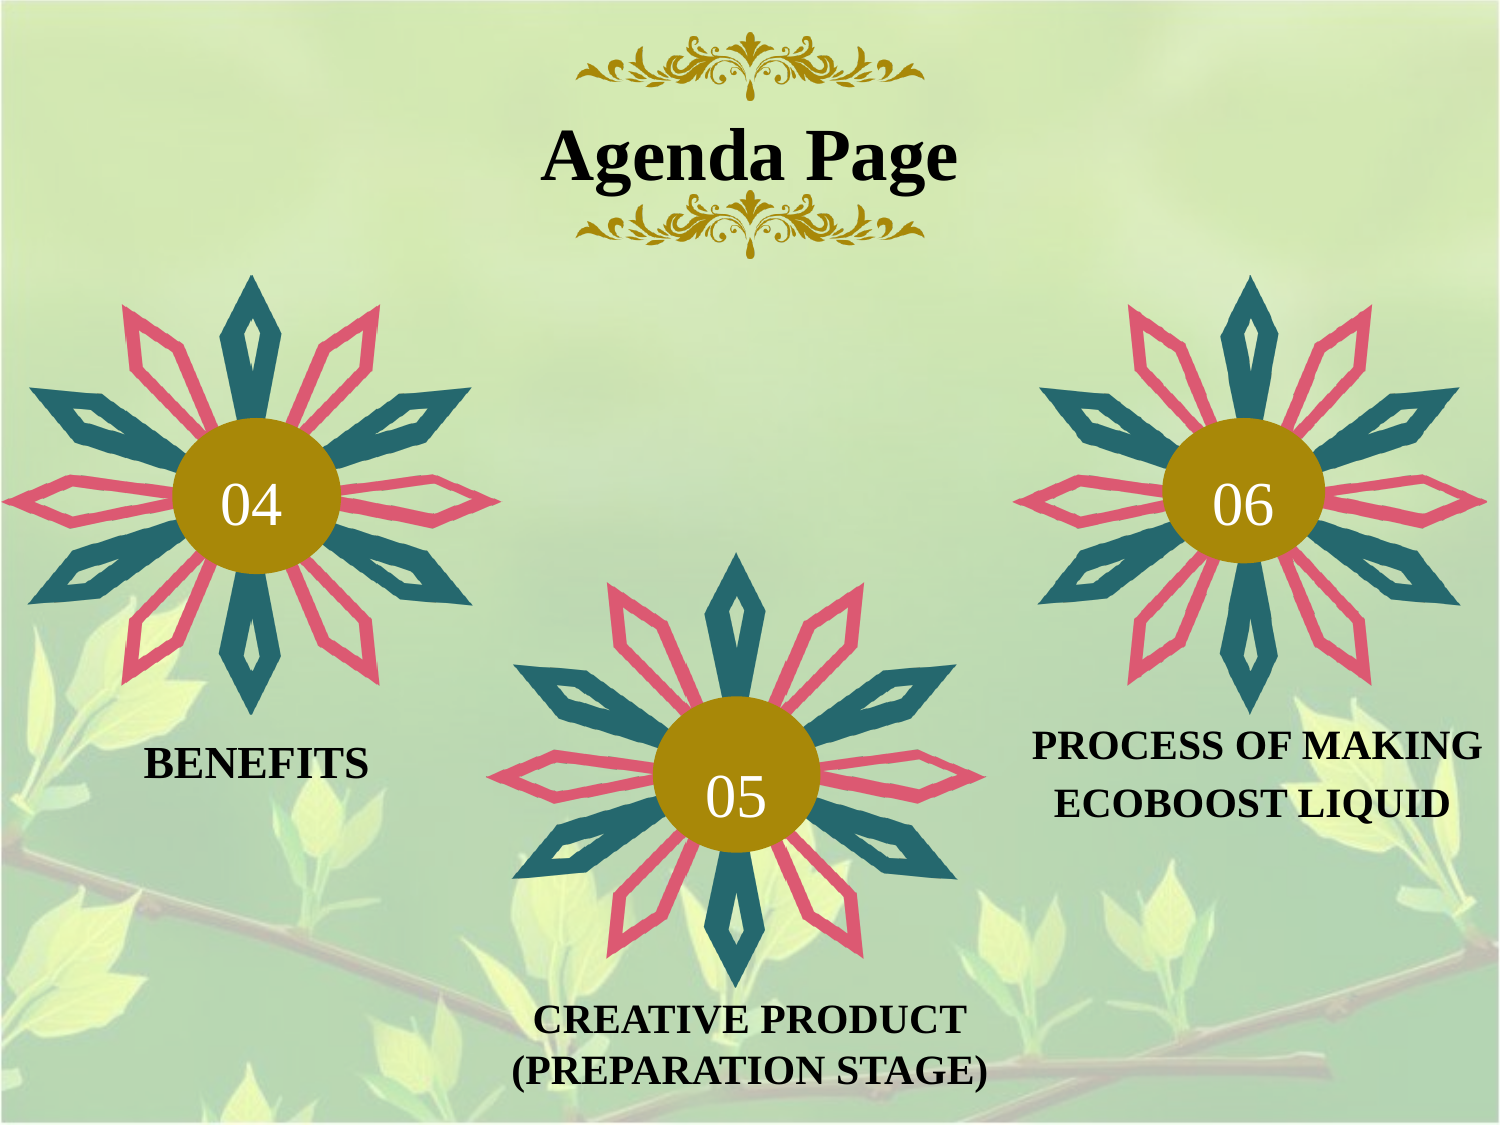

Agenda Page

06
04

05
PROCESS OF MAKING ECOBOOST LIQUID
BENEFITS
CREATIVE PRODUCT
(PREPARATION STAGE)